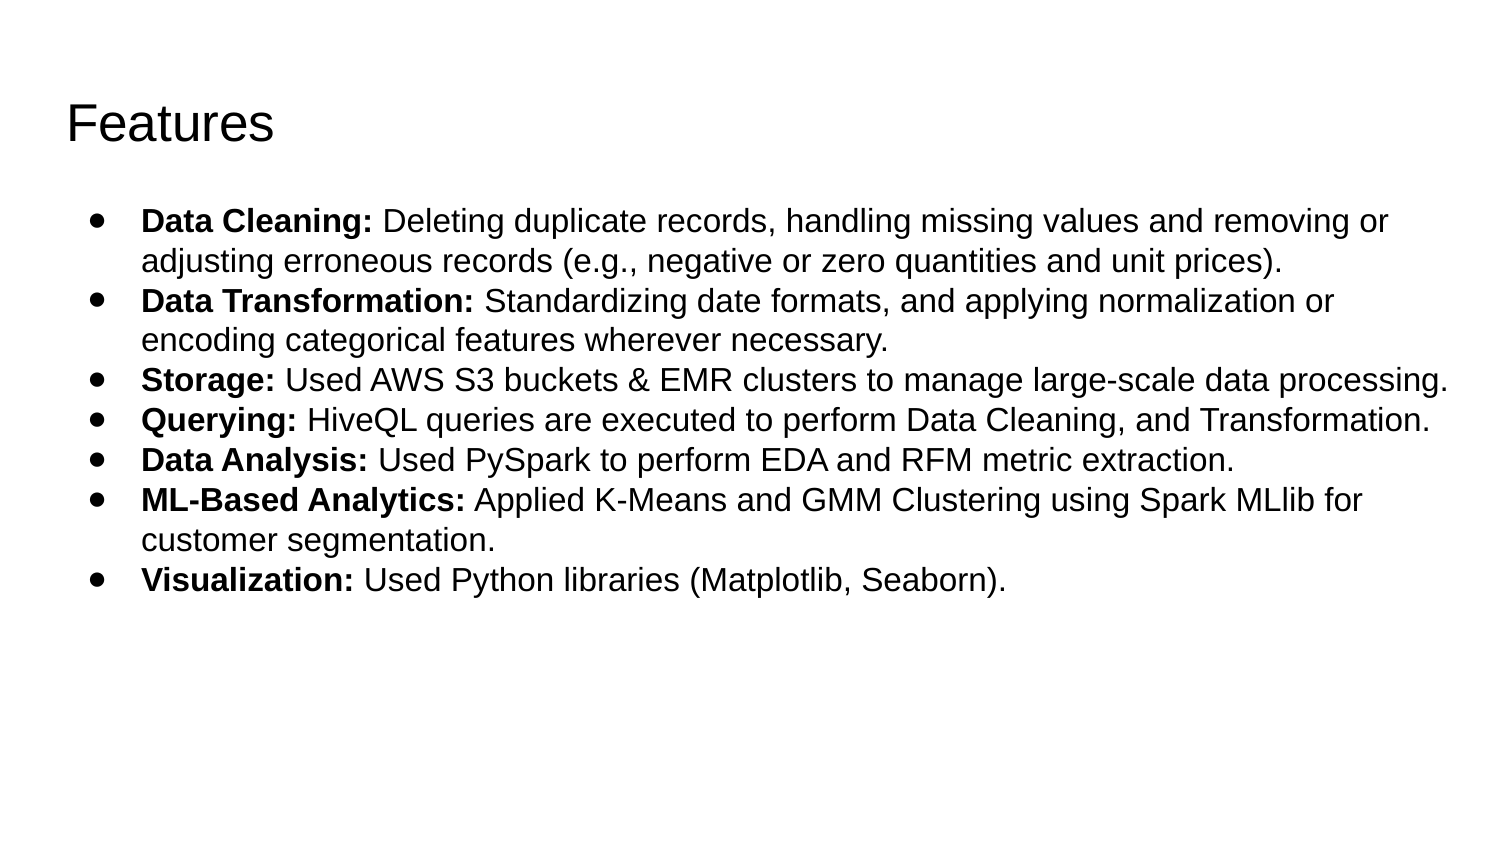

# Features
Data Cleaning: Deleting duplicate records, handling missing values and removing or adjusting erroneous records (e.g., negative or zero quantities and unit prices).
Data Transformation: Standardizing date formats, and applying normalization or encoding categorical features wherever necessary.
Storage: Used AWS S3 buckets & EMR clusters to manage large-scale data processing.
Querying: HiveQL queries are executed to perform Data Cleaning, and Transformation.
Data Analysis: Used PySpark to perform EDA and RFM metric extraction.
ML-Based Analytics: Applied K-Means and GMM Clustering using Spark MLlib for customer segmentation.
Visualization: Used Python libraries (Matplotlib, Seaborn).